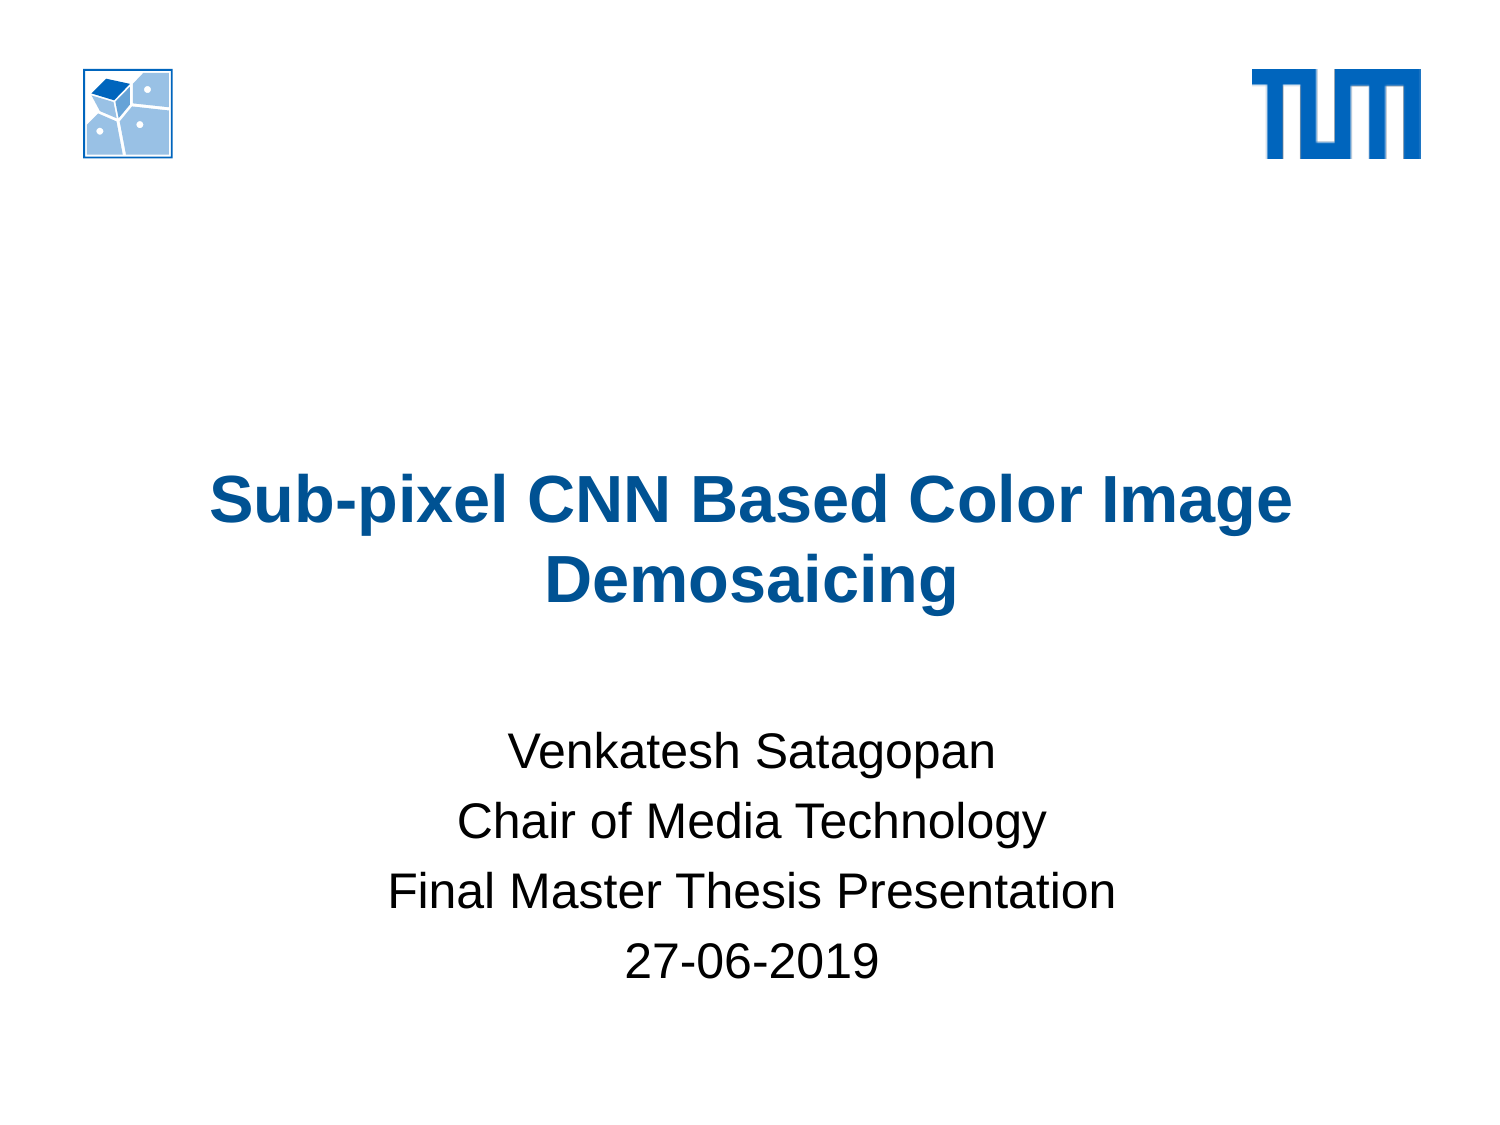

# Sub-pixel CNN Based Color Image Demosaicing
Venkatesh Satagopan
Chair of Media Technology
Final Master Thesis Presentation
27-06-2019